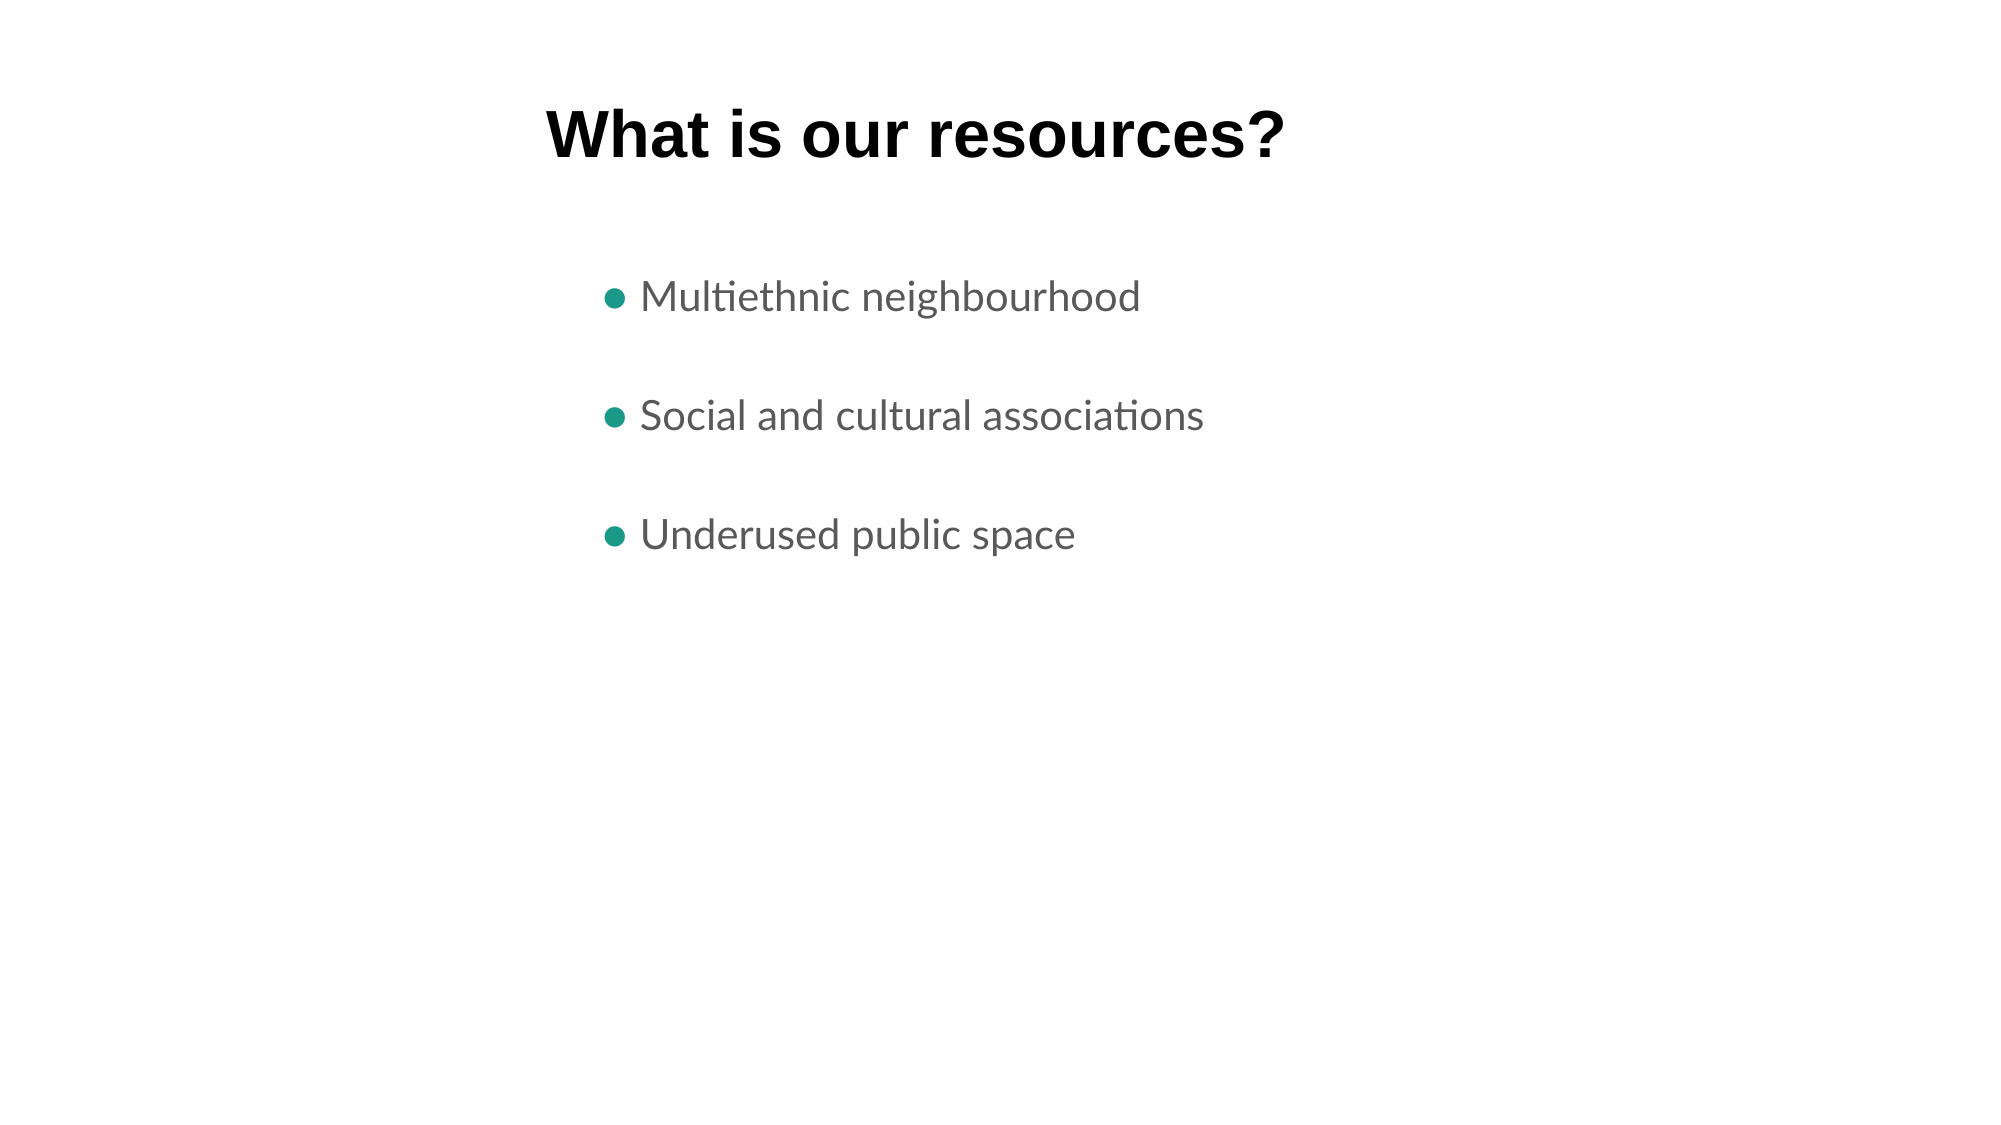

# What is our resources?
Multiethnic neighbourhood

Social and cultural associations

Underused public space